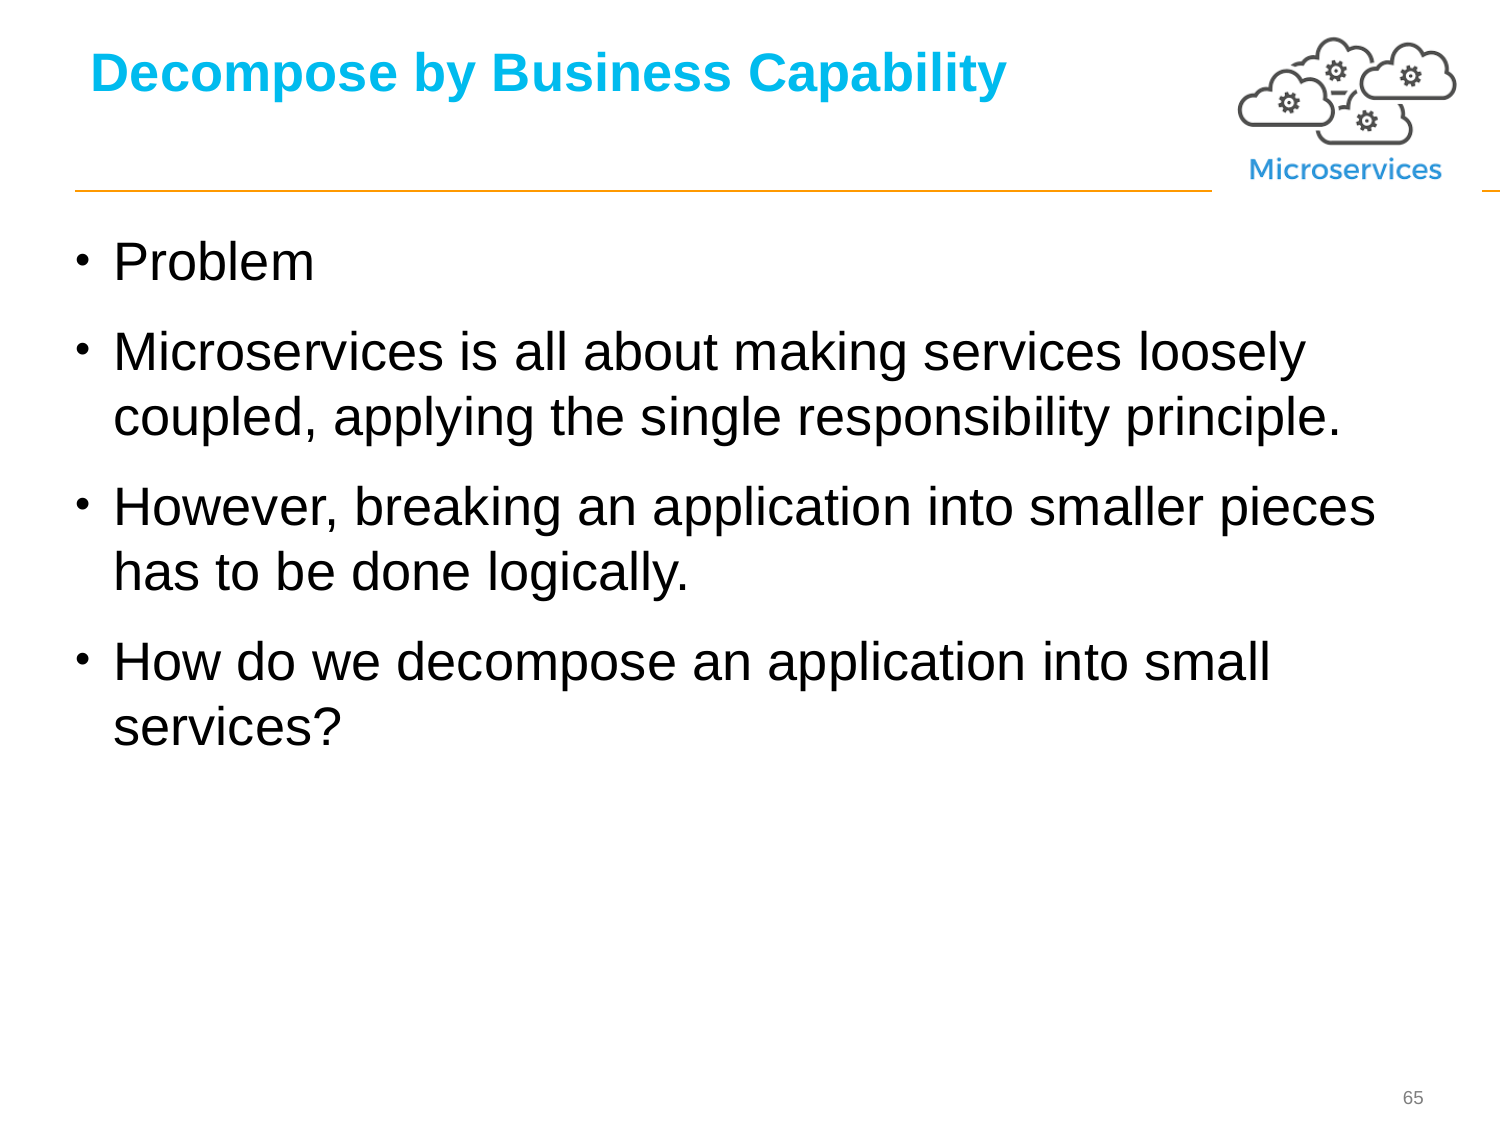

# Decompose by Business Capability
Problem
Microservices is all about making services loosely coupled, applying the single responsibility principle.
However, breaking an application into smaller pieces has to be done logically.
How do we decompose an application into small services?